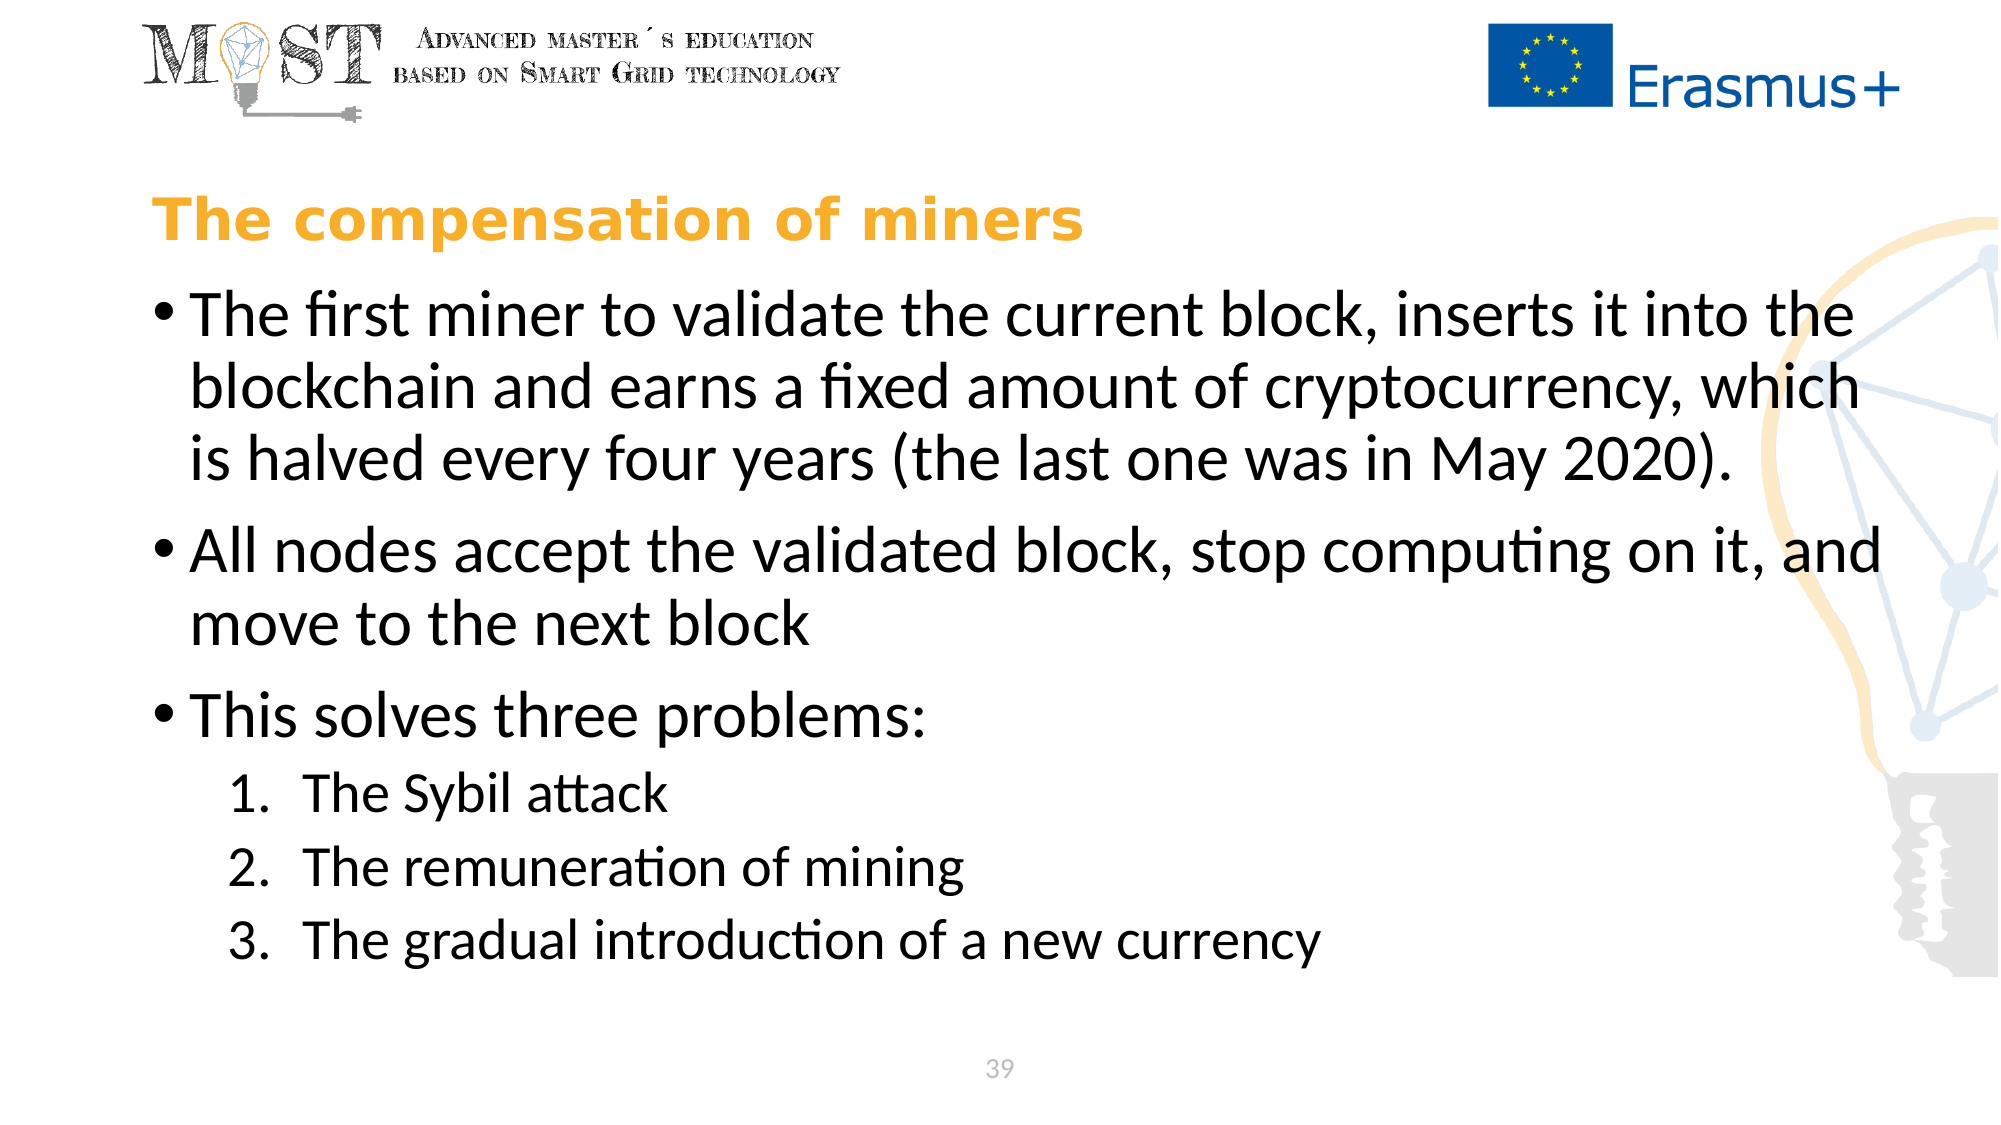

# The compensation of miners
The first miner to validate the current block, inserts it into the blockchain and earns a fixed amount of cryptocurrency, which is halved every four years (the last one was in May 2020).
All nodes accept the validated block, stop computing on it, and move to the next block
This solves three problems:
The Sybil attack
The remuneration of mining
The gradual introduction of a new currency
39